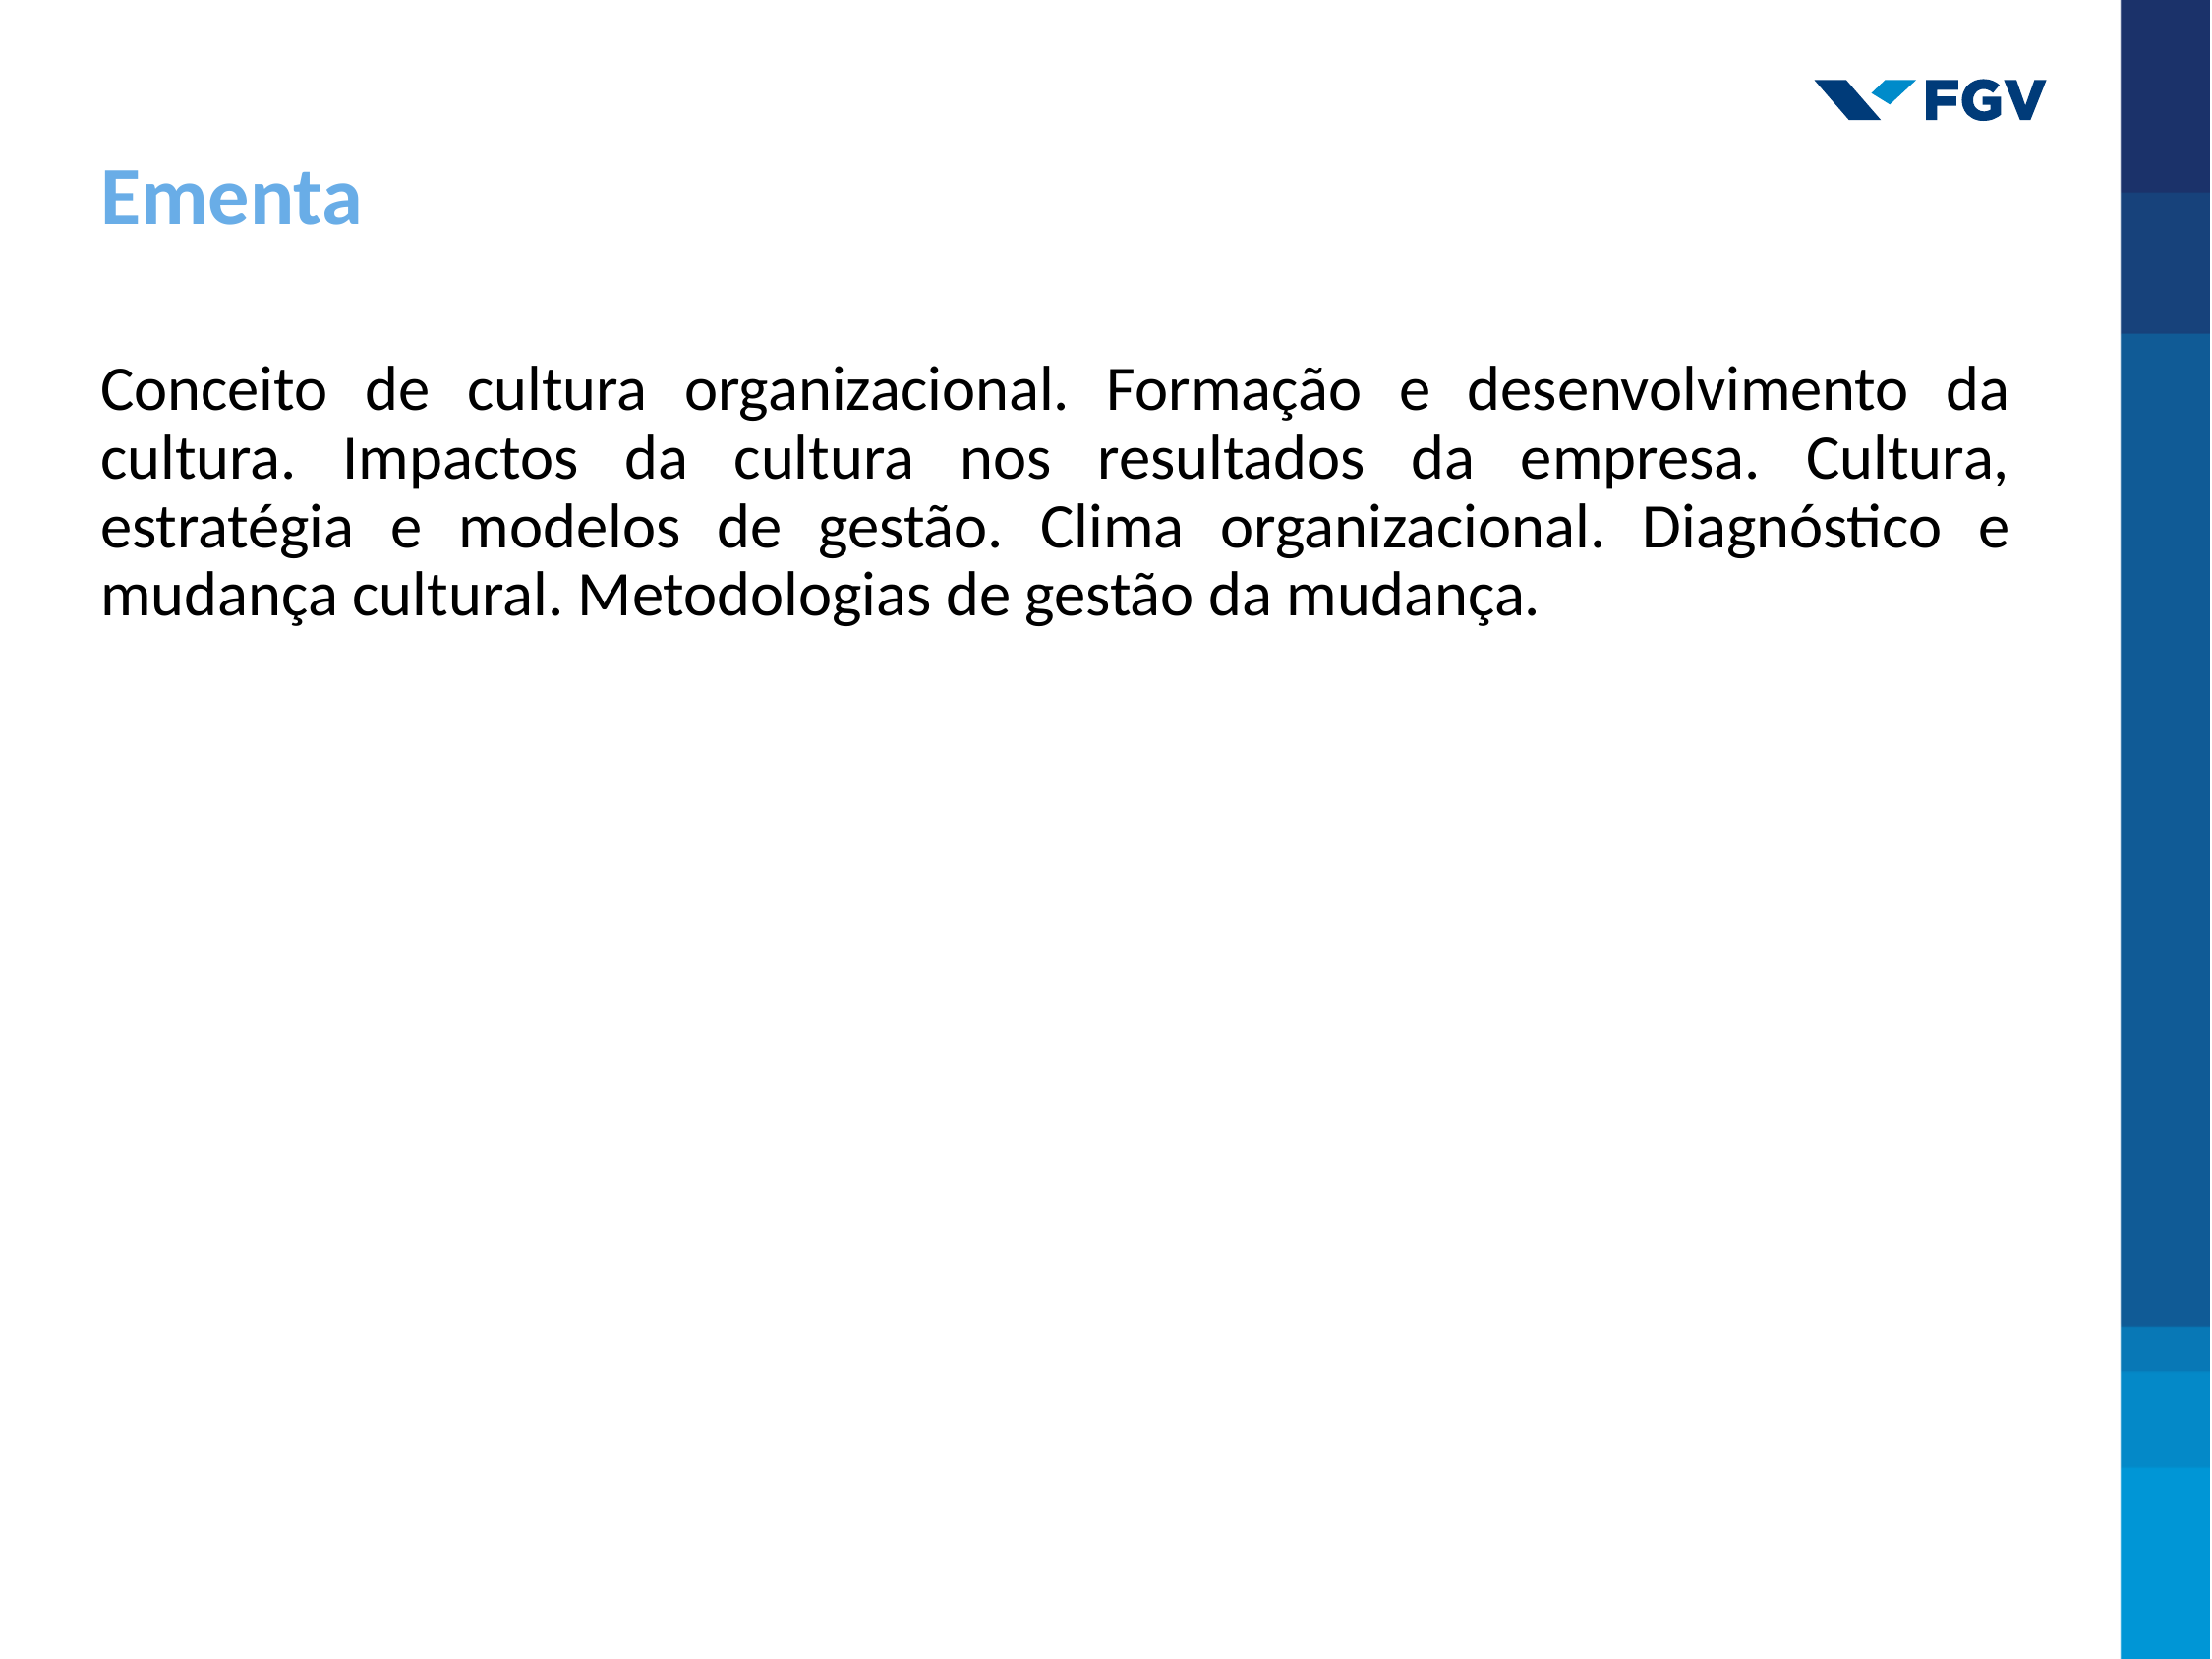

Ementa

Conceito de cultura organizacional. Formação e desenvolvimento da cultura. Impactos da cultura nos resultados da empresa. Cultura, estratégia e modelos de gestão. Clima organizacional. Diagnóstico e mudança cultural. Metodologias de gestão da mudança.